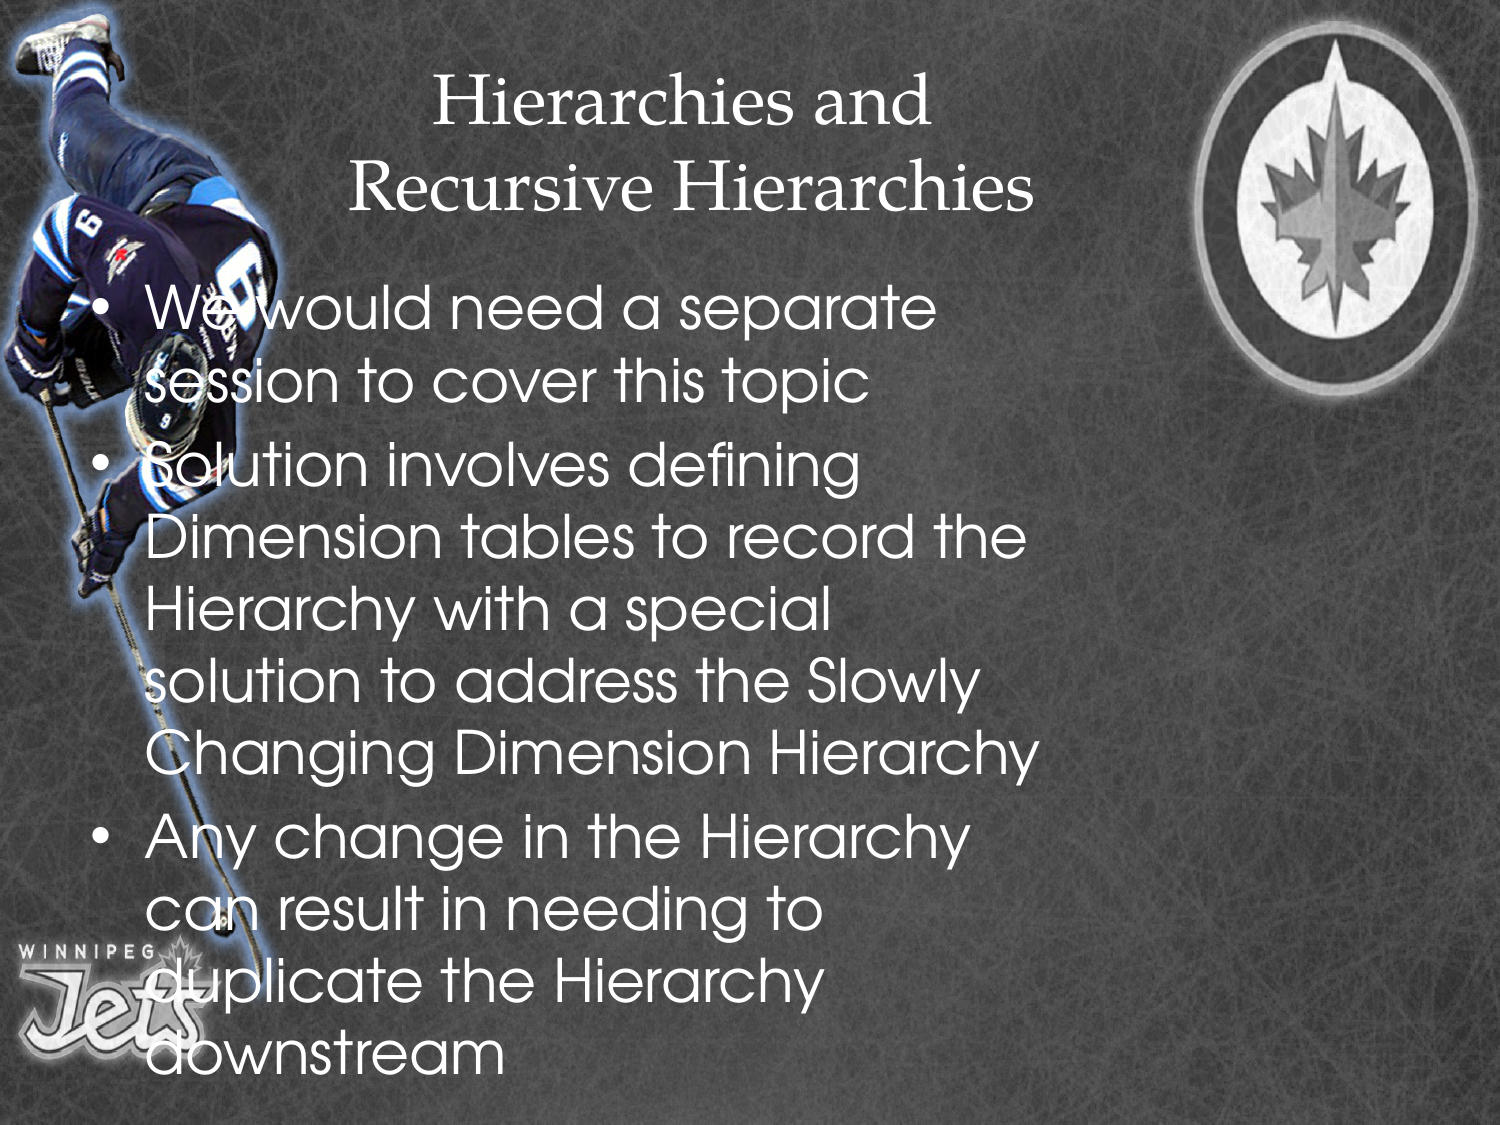

# Hierarchies and Recursive Hierarchies
We would need a separate session to cover this topic
Solution involves defining Dimension tables to record the Hierarchy with a special solution to address the Slowly Changing Dimension Hierarchy
Any change in the Hierarchy can result in needing to duplicate the Hierarchy downstream